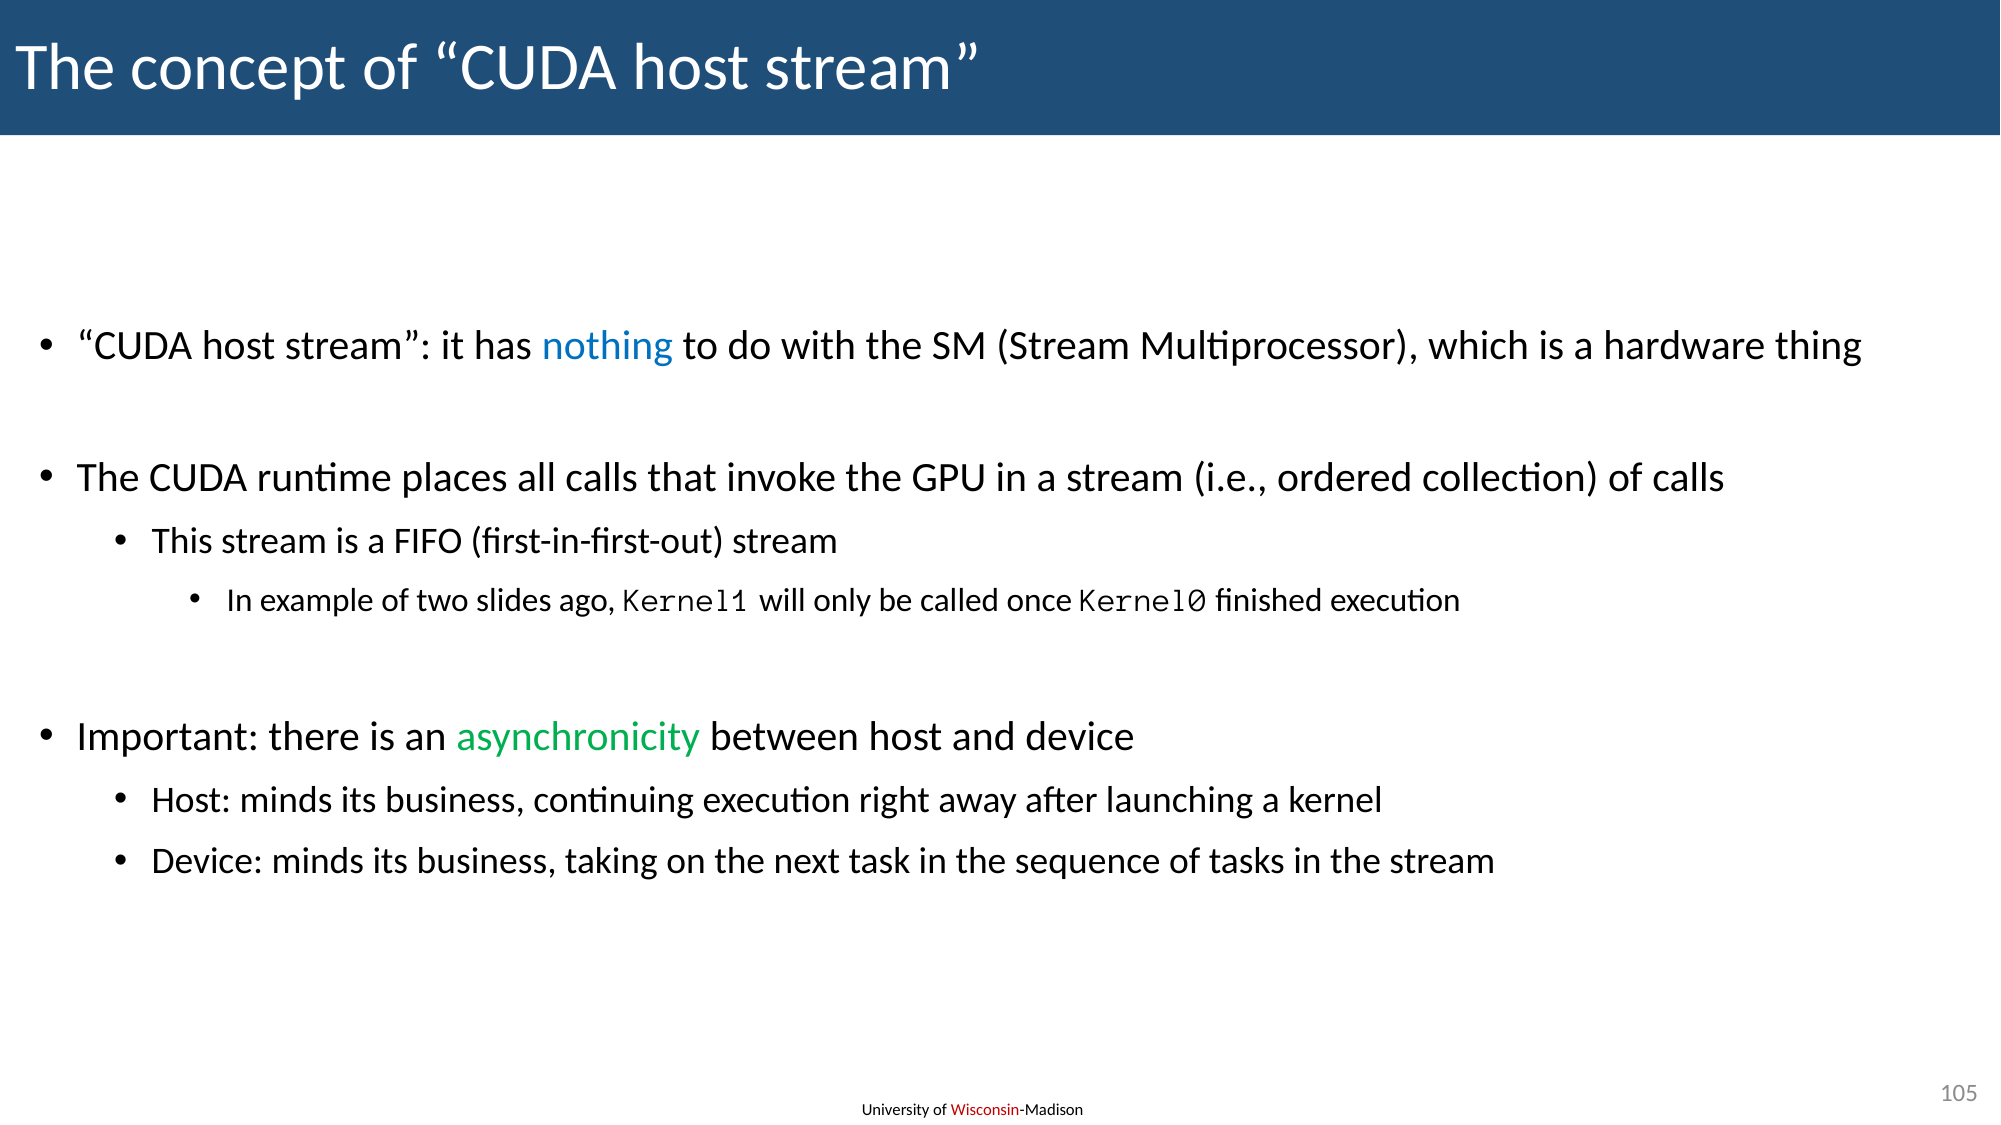

# The concept of “CUDA host stream”

“CUDA host stream”: it has nothing to do with the SM (Stream Multiprocessor), which is a hardware thing

The CUDA runtime places all calls that invoke the GPU in a stream (i.e., ordered collection) of calls
This stream is a FIFO (first-in-first-out) stream
In example of two slides ago, Kernel1 will only be called once Kernel0 finished execution

Important: there is an asynchronicity between host and device
Host: minds its business, continuing execution right away after launching a kernel
Device: minds its business, taking on the next task in the sequence of tasks in the stream

105